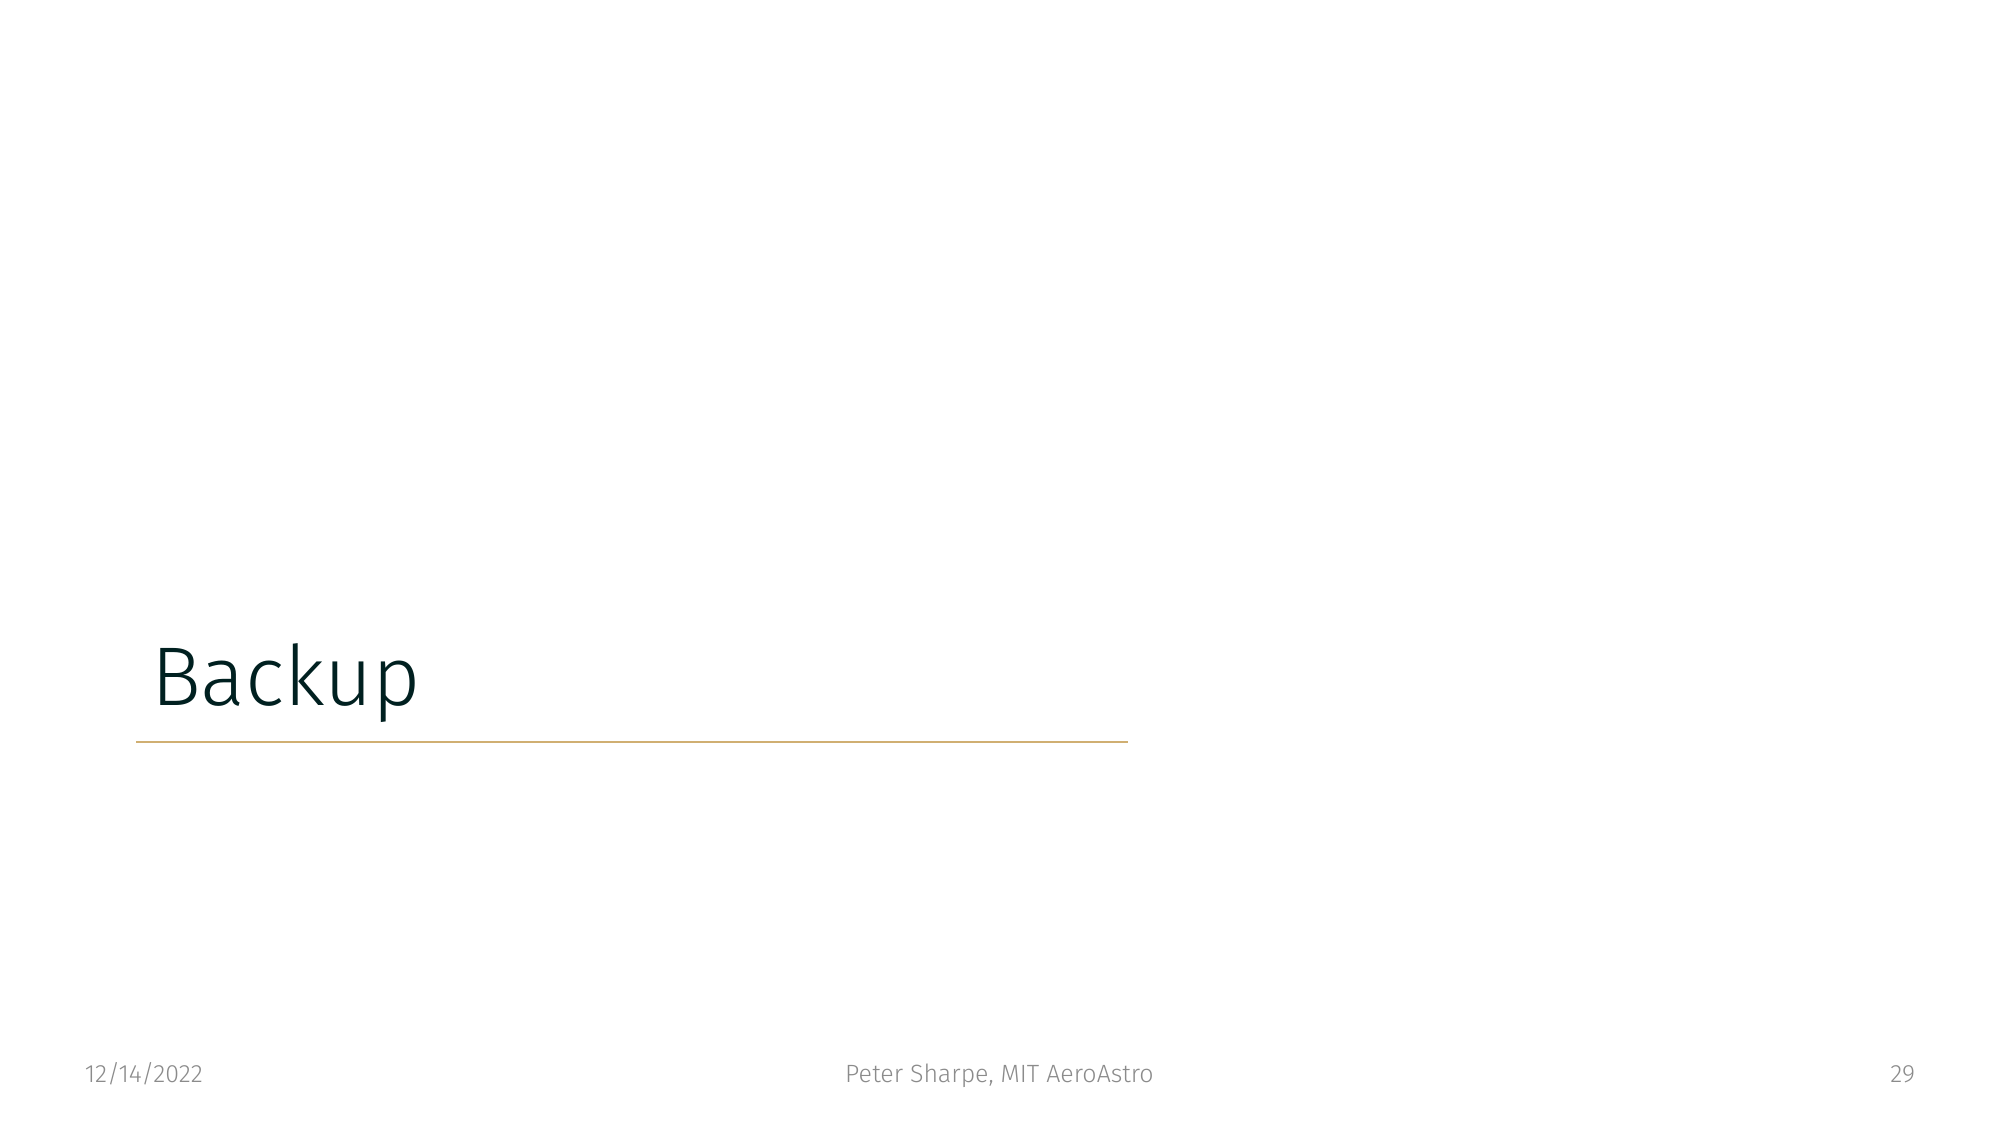

# Backup

12/14/2022
29
Peter Sharpe, MIT AeroAstro